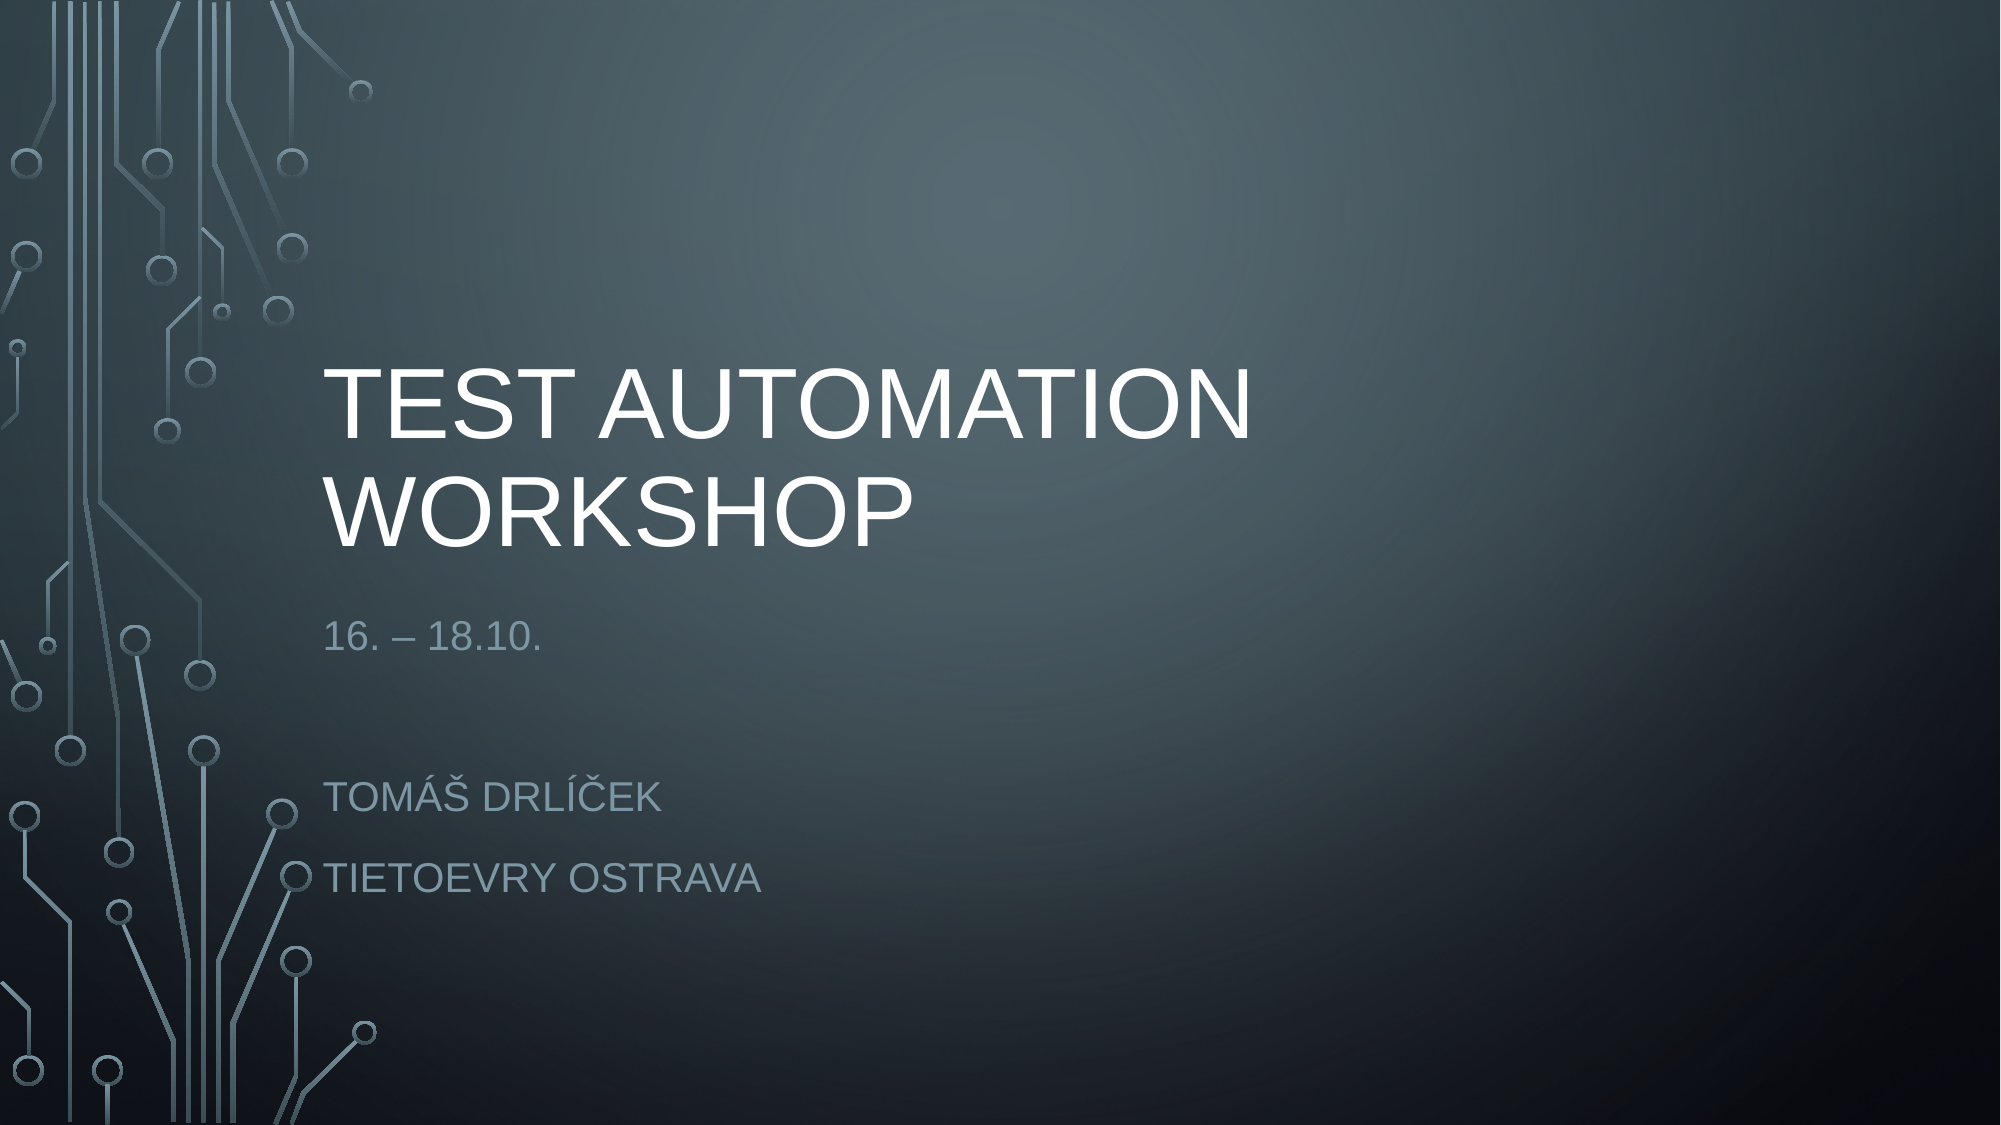

# Test Automation Workshop
16. – 18.10.

Tomáš Drlíček
TIETOEVRY OSTRAVA